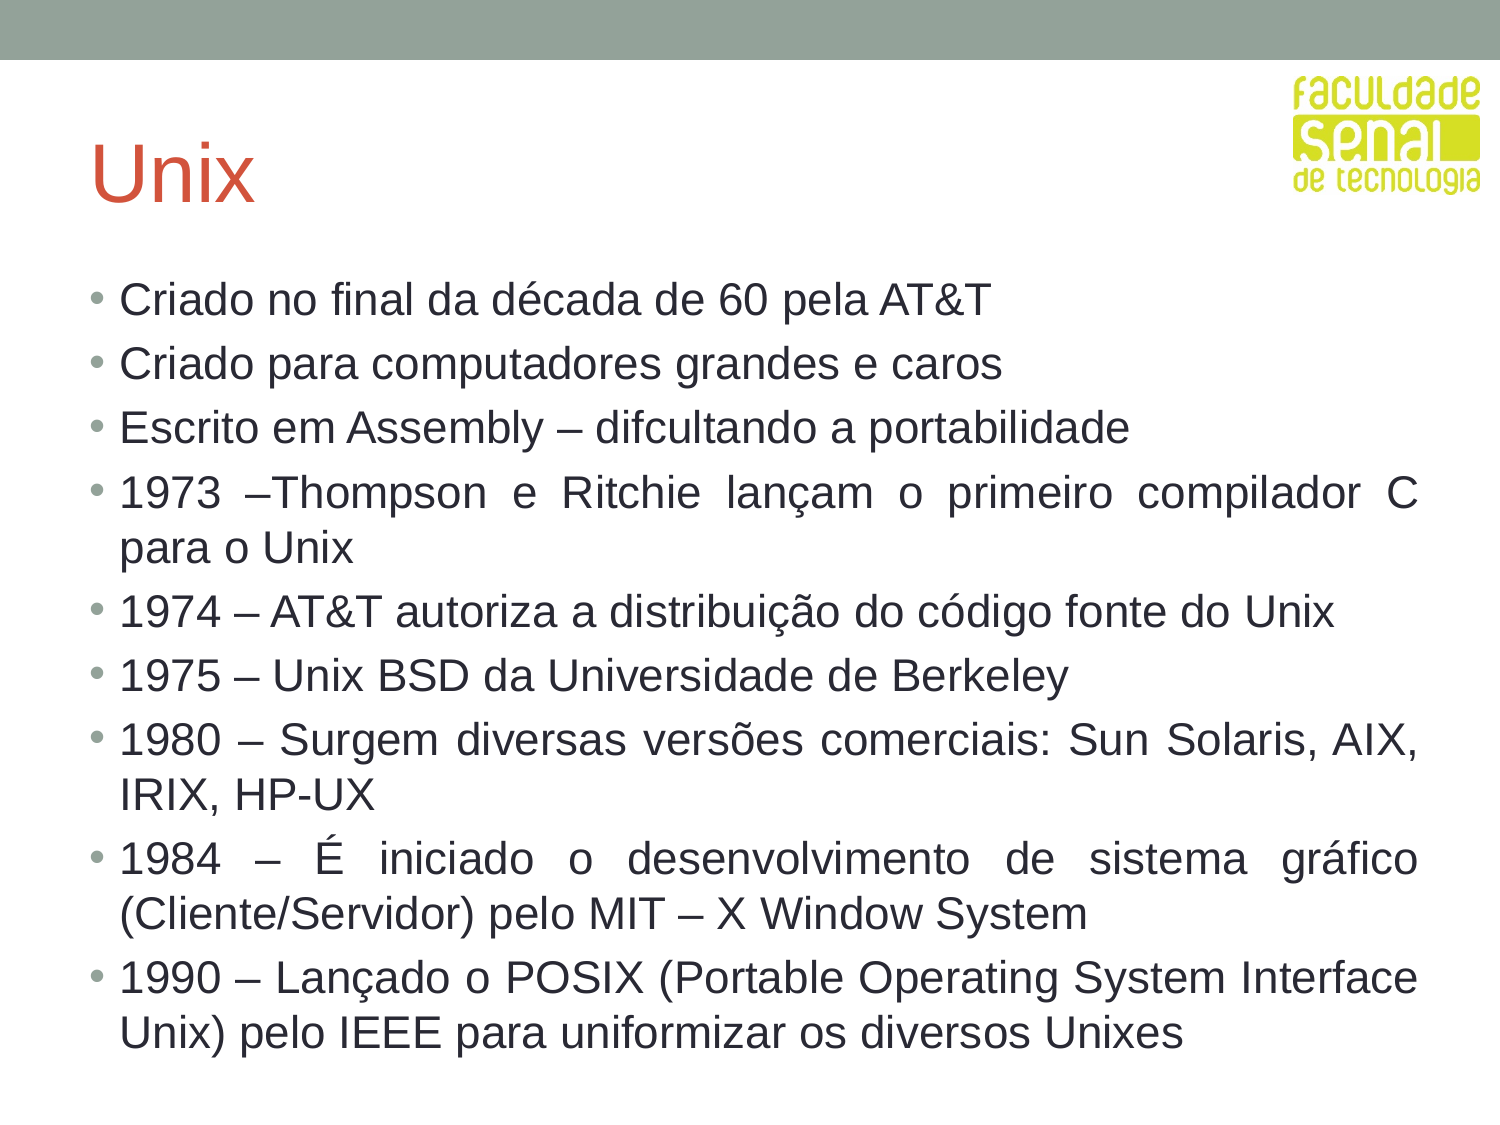

Unix
Criado no final da década de 60 pela AT&T
Criado para computadores grandes e caros
Escrito em Assembly – difcultando a portabilidade
1973 –Thompson e Ritchie lançam o primeiro compilador C para o Unix
1974 – AT&T autoriza a distribuição do código fonte do Unix
1975 – Unix BSD da Universidade de Berkeley
1980 – Surgem diversas versões comerciais: Sun Solaris, AIX, IRIX, HP-UX
1984 – É iniciado o desenvolvimento de sistema gráfico (Cliente/Servidor) pelo MIT – X Window System
1990 – Lançado o POSIX (Portable Operating System Interface Unix) pelo IEEE para uniformizar os diversos Unixes